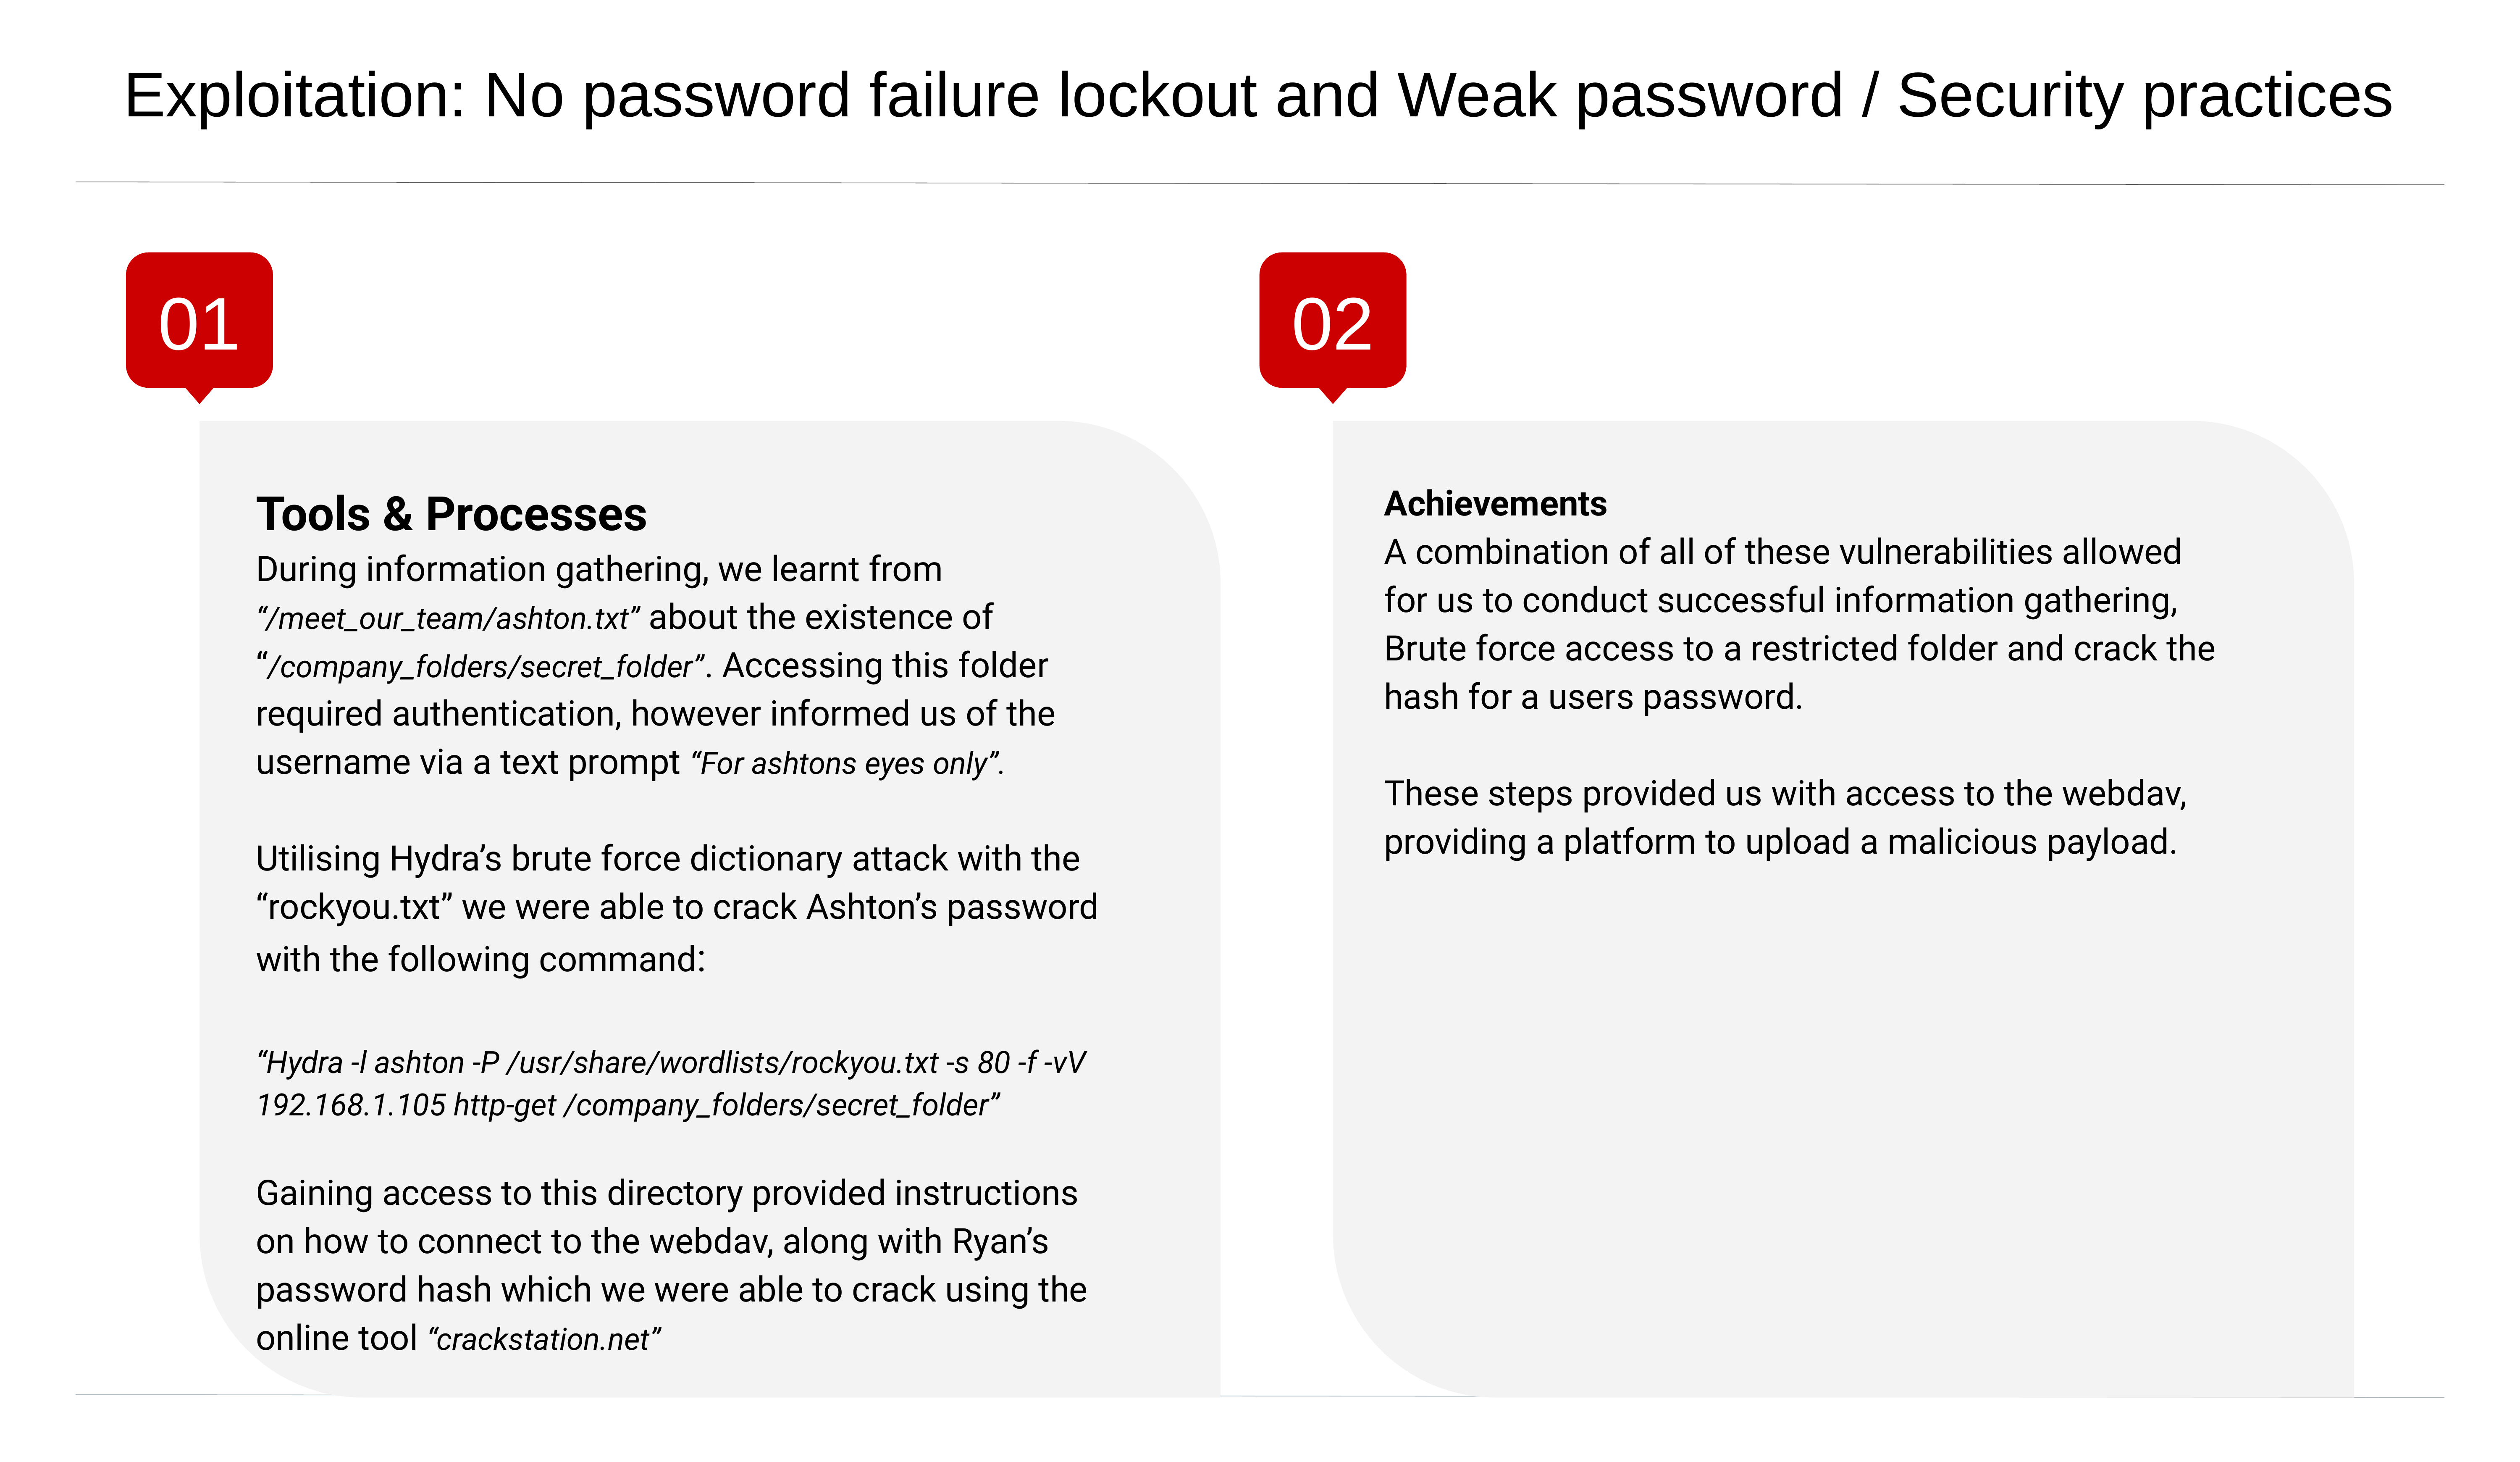

# Exploitation: No password failure lockout and Weak password / Security practices
01

02

Tools & Processes
During information gathering, we learnt from “/meet_our_team/ashton.txt” about the existence of “/company_folders/secret_folder”. Accessing this folder required authentication, however informed us of the username via a text prompt “For ashtons eyes only”.

Utilising Hydra’s brute force dictionary attack with the “rockyou.txt” we were able to crack Ashton’s password with the following command:

“Hydra -l ashton -P /usr/share/wordlists/rockyou.txt -s 80 -f -vV 192.168.1.105 http-get /company_folders/secret_folder”

Gaining access to this directory provided instructions on how to connect to the webdav, along with Ryan’s password hash which we were able to crack using the online tool “crackstation.net”

Achievements
A combination of all of these vulnerabilities allowed for us to conduct successful information gathering,
Brute force access to a restricted folder and crack the hash for a users password.

These steps provided us with access to the webdav, providing a platform to upload a malicious payload.